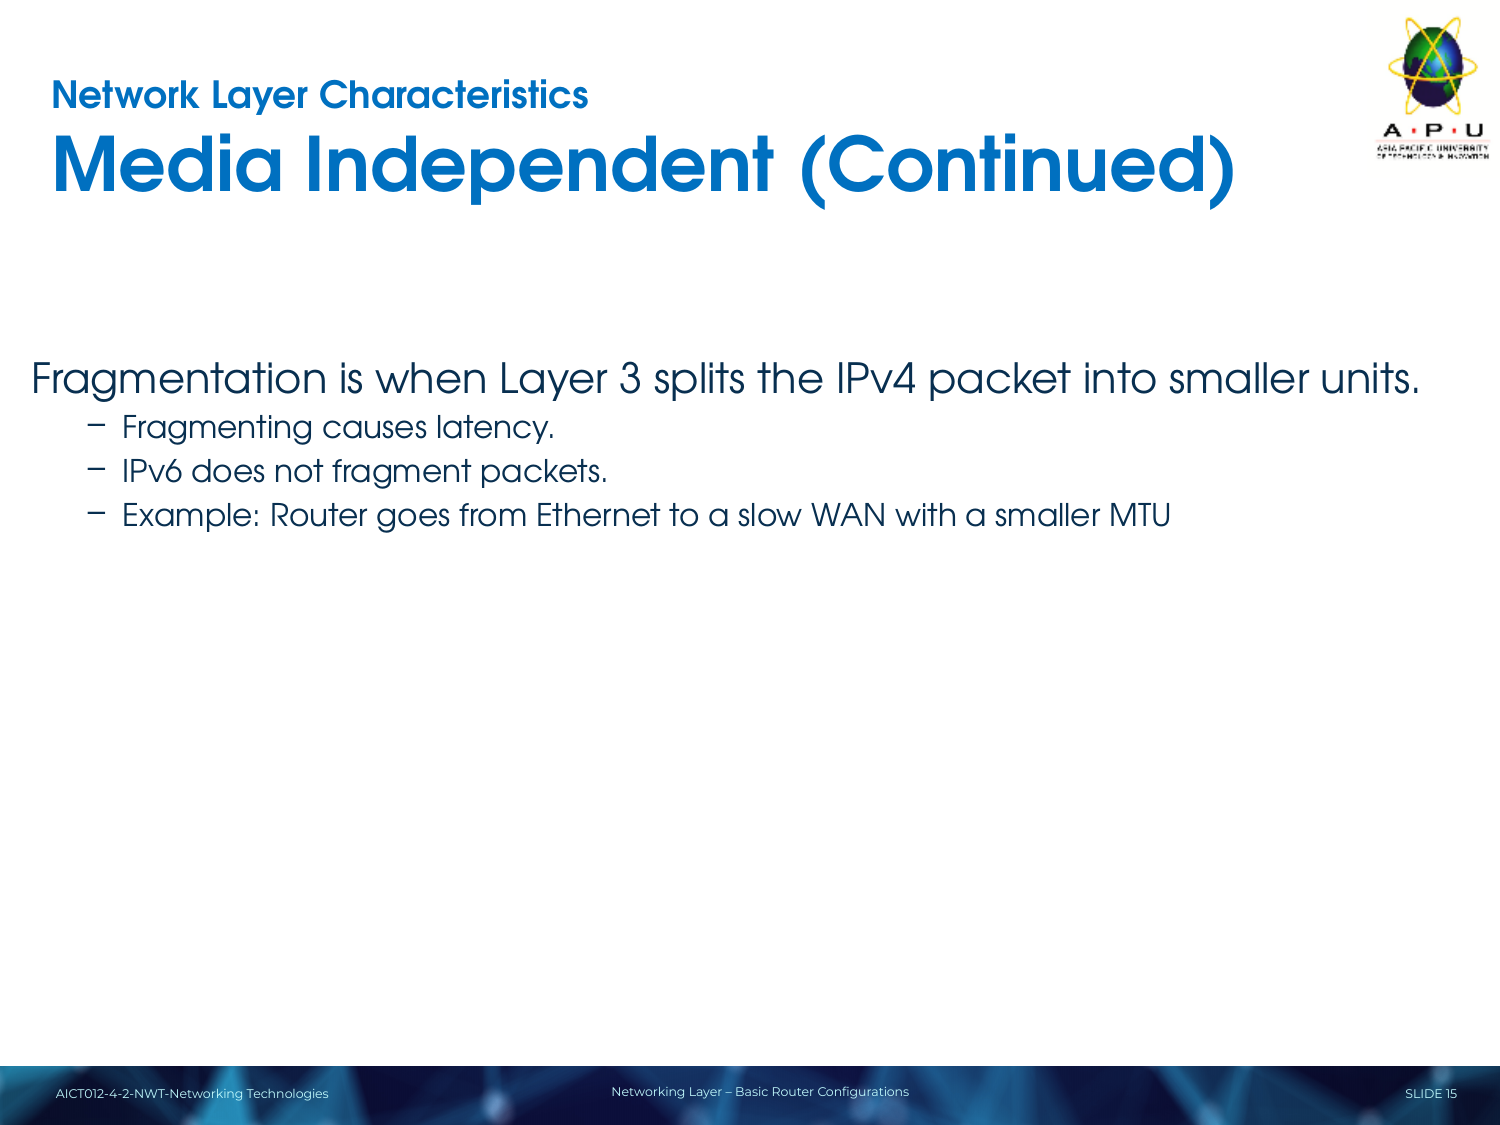

# Network Layer Characteristics Media Independent (Continued)
Fragmentation is when Layer 3 splits the IPv4 packet into smaller units.
Fragmenting causes latency.
IPv6 does not fragment packets.
Example: Router goes from Ethernet to a slow WAN with a smaller MTU